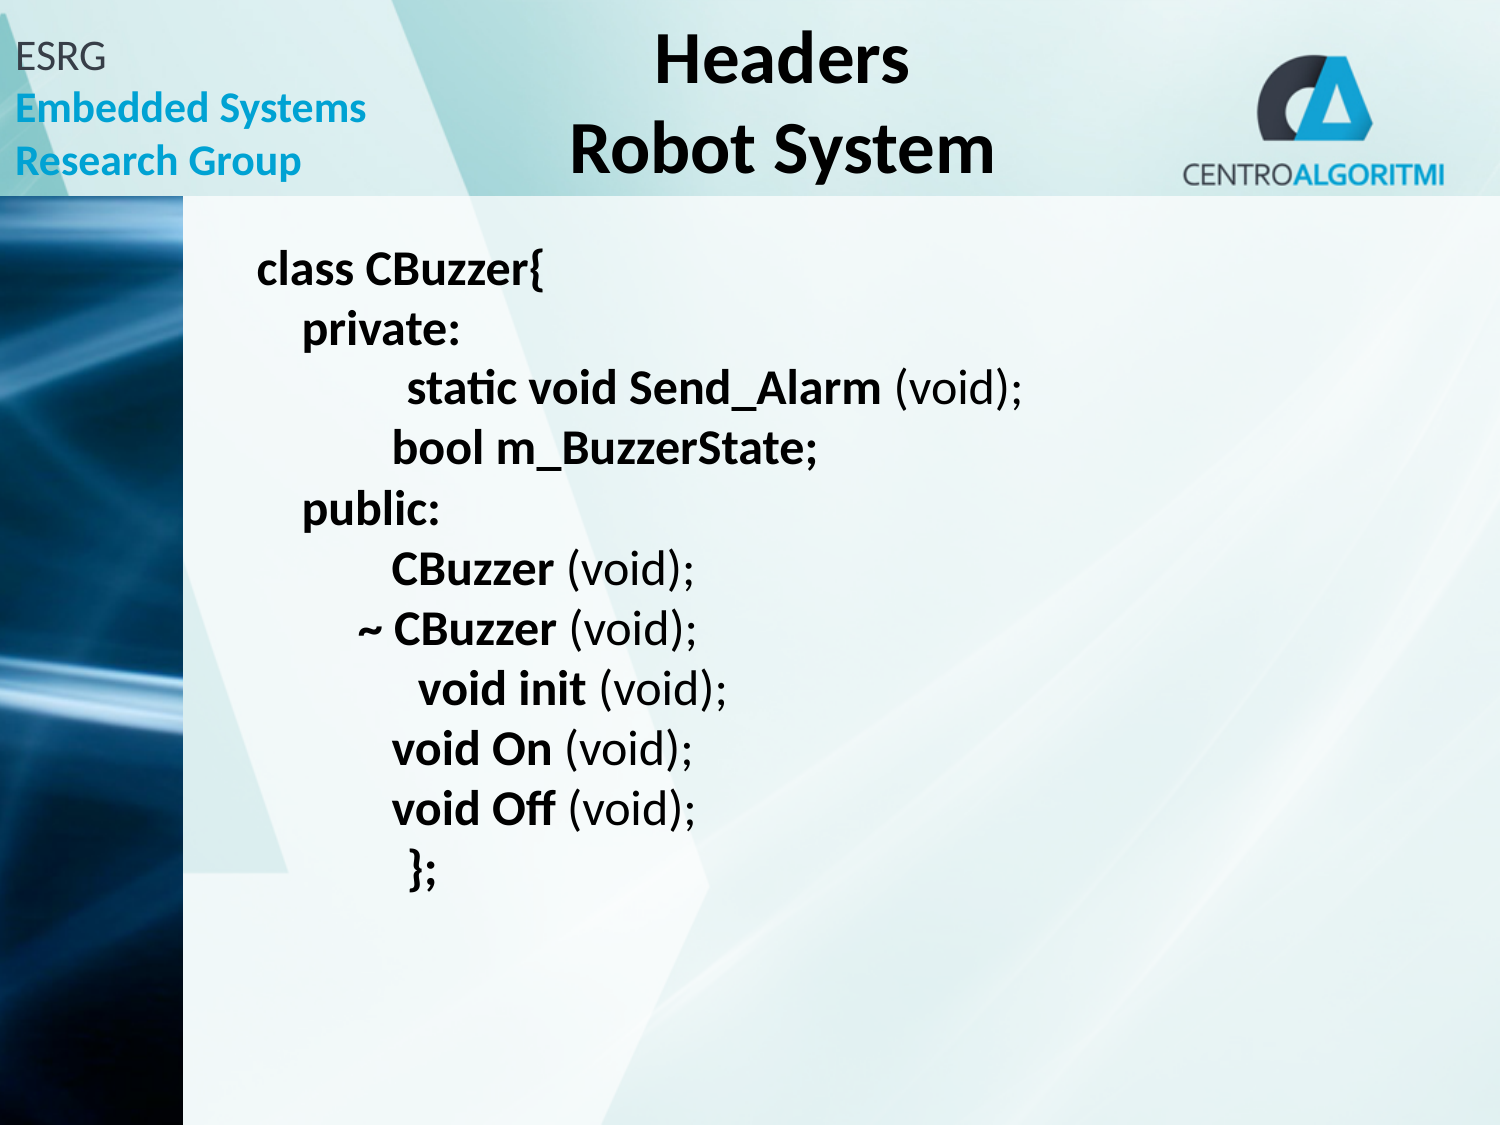

# Headers Robot System
class CBuzzer{
    private:
	static void Send_Alarm (void);
            bool m_BuzzerState;
    public:
            CBuzzer (void);
         ~ CBuzzer (void);
	 void init (void);
            void On (void);
            void Off (void);
	};